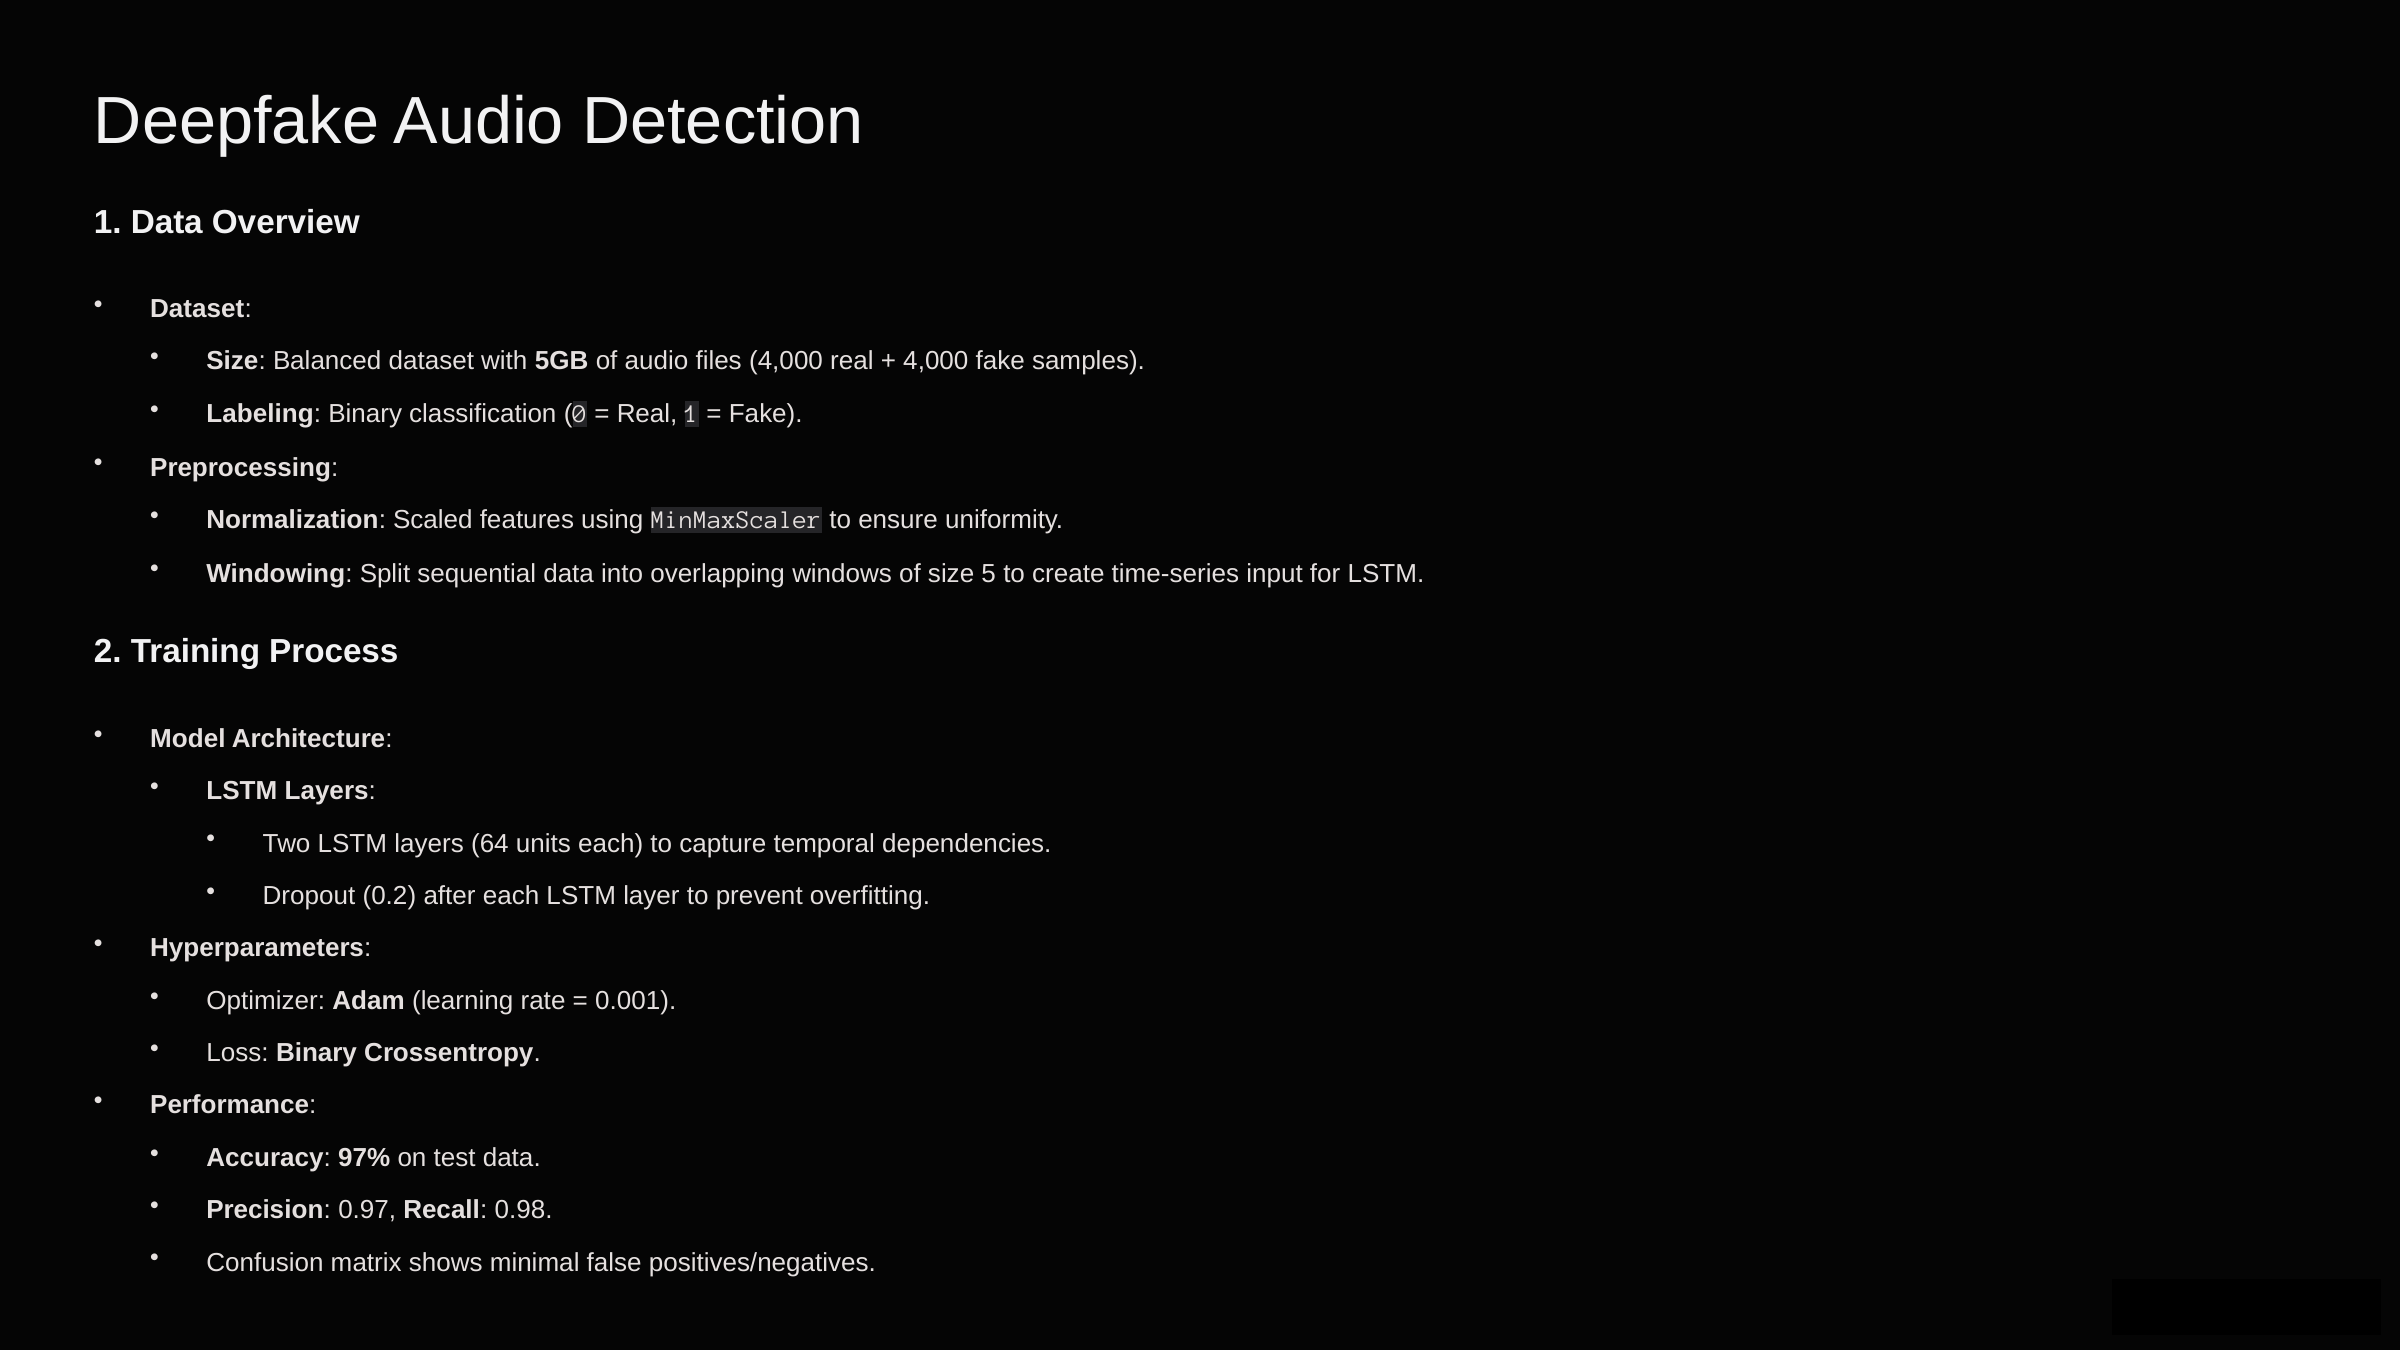

Deepfake Audio Detection
1. Data Overview
Dataset:
Size: Balanced dataset with 5GB of audio files (4,000 real + 4,000 fake samples).
Labeling: Binary classification (0 = Real, 1 = Fake).
Preprocessing:
Normalization: Scaled features using MinMaxScaler to ensure uniformity.
Windowing: Split sequential data into overlapping windows of size 5 to create time-series input for LSTM.
2. Training Process
Model Architecture:
LSTM Layers:
Two LSTM layers (64 units each) to capture temporal dependencies.
Dropout (0.2) after each LSTM layer to prevent overfitting.
Hyperparameters:
Optimizer: Adam (learning rate = 0.001).
Loss: Binary Crossentropy.
Performance:
Accuracy: 97% on test data.
Precision: 0.97, Recall: 0.98.
Confusion matrix shows minimal false positives/negatives.